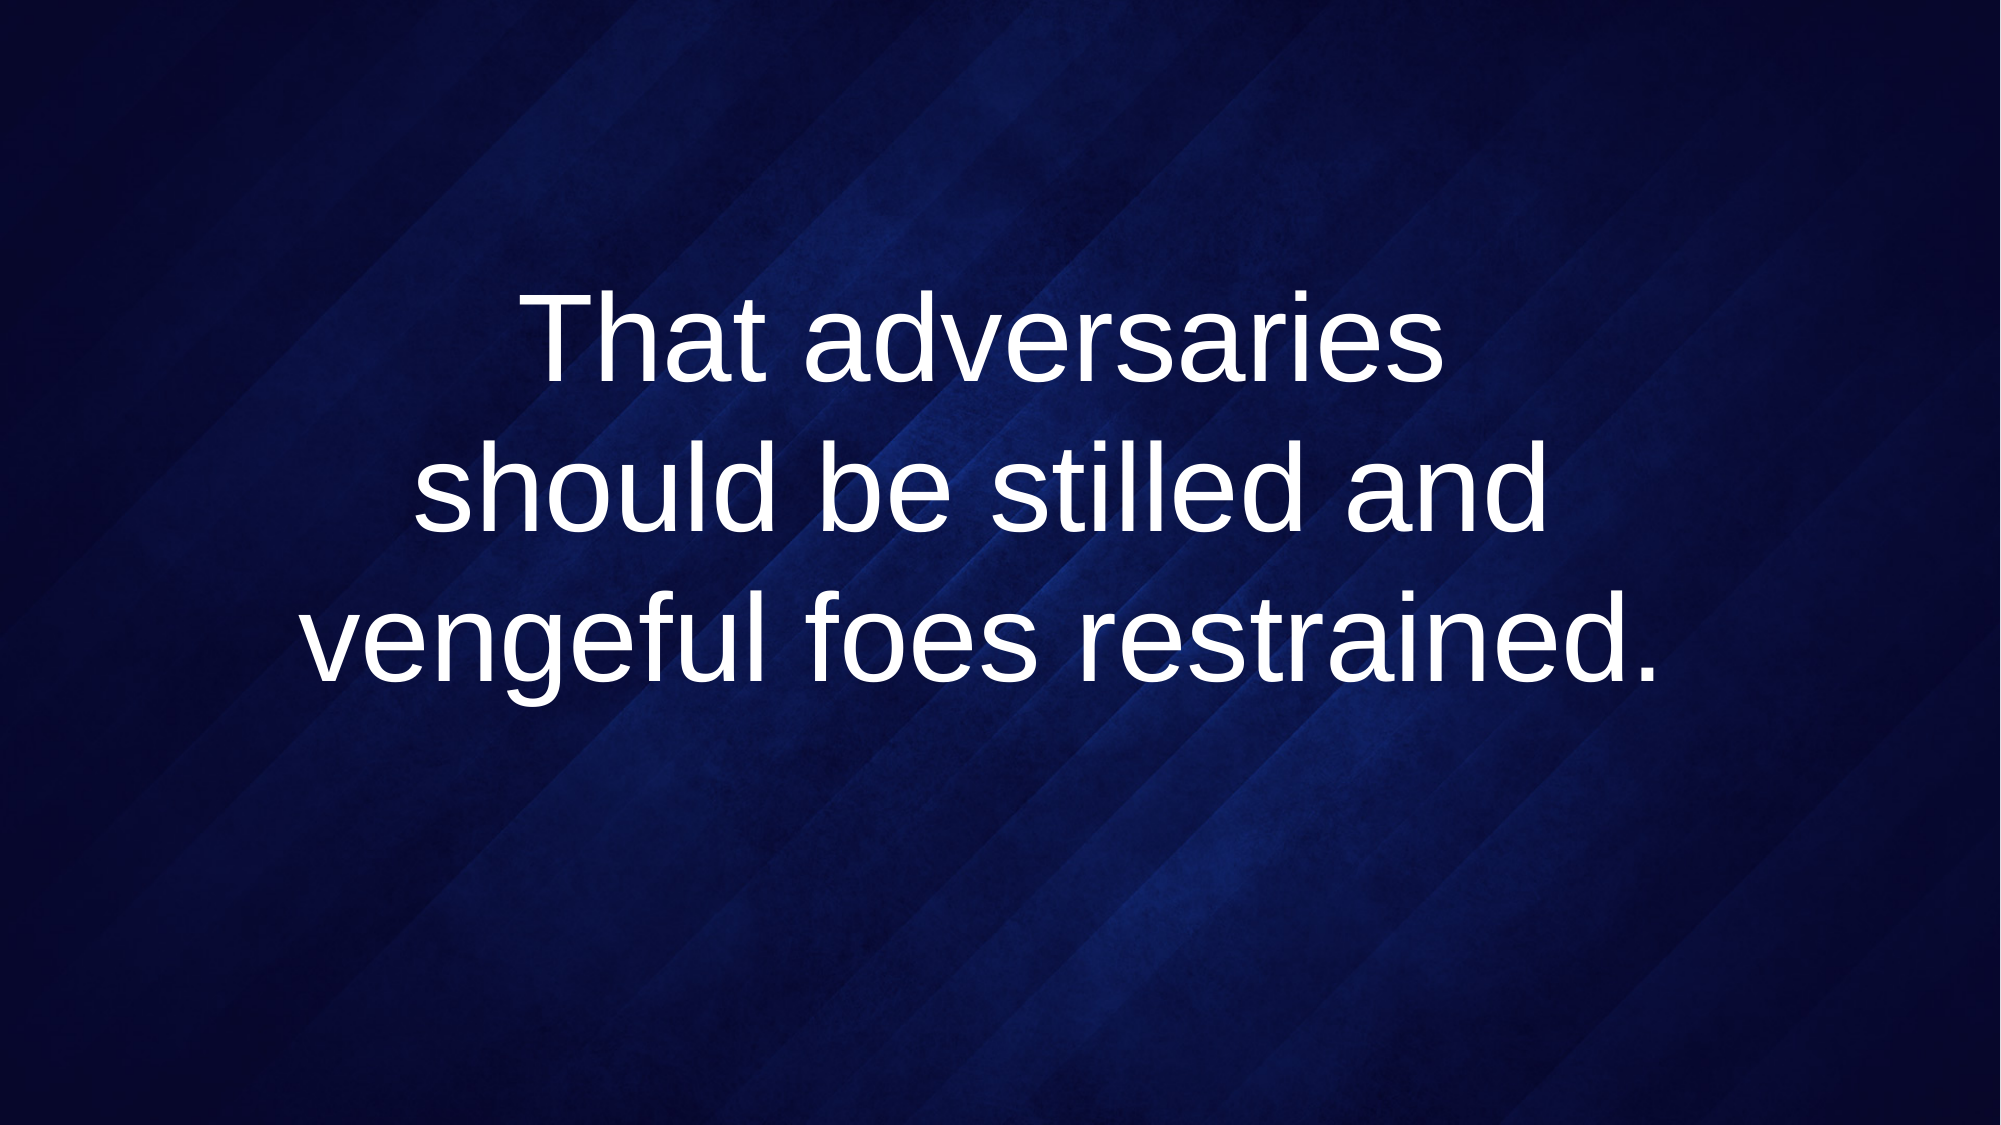

# That adversaries should be stilled and vengeful foes restrained.